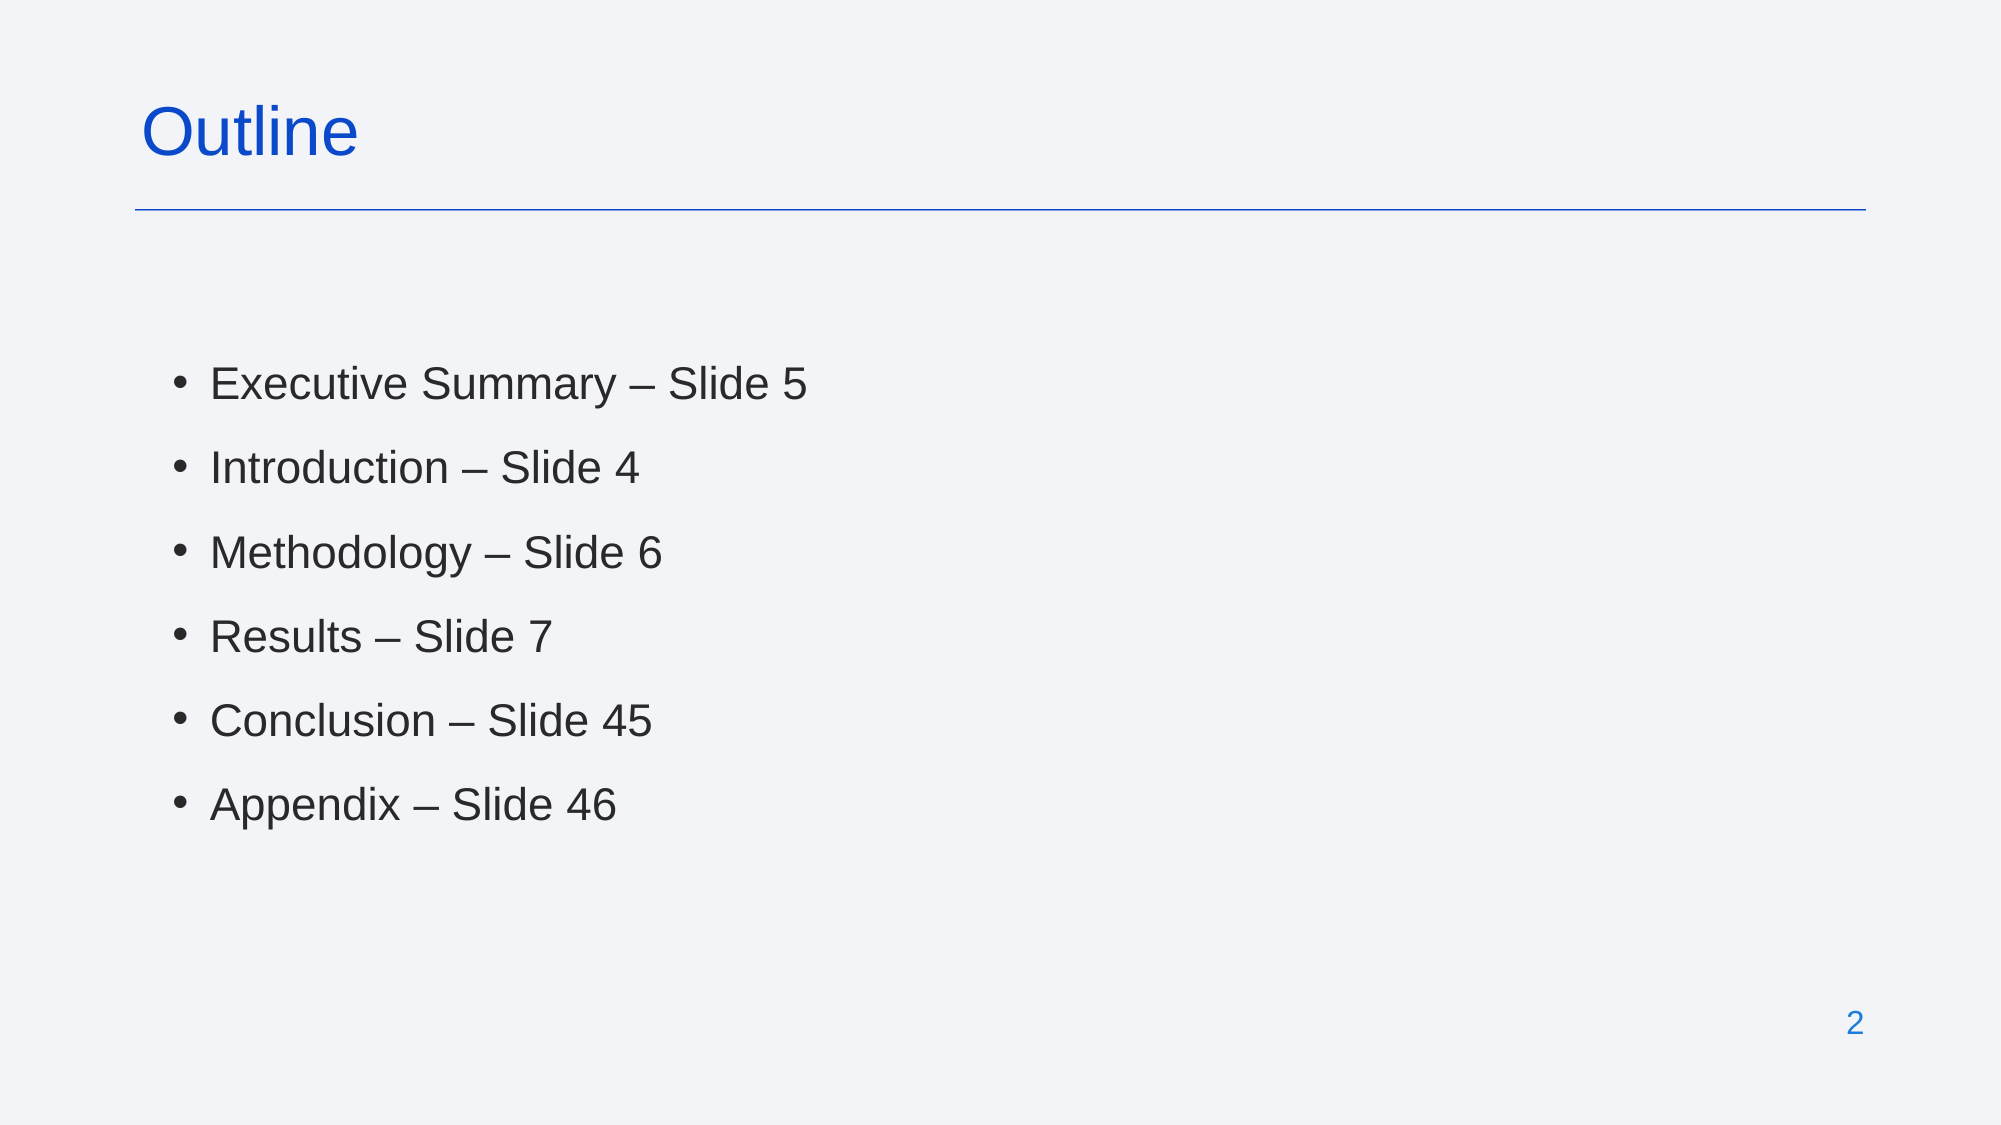

Outline
Executive Summary – Slide 5
Introduction – Slide 4
Methodology – Slide 6
Results – Slide 7
Conclusion – Slide 45
Appendix – Slide 46
2